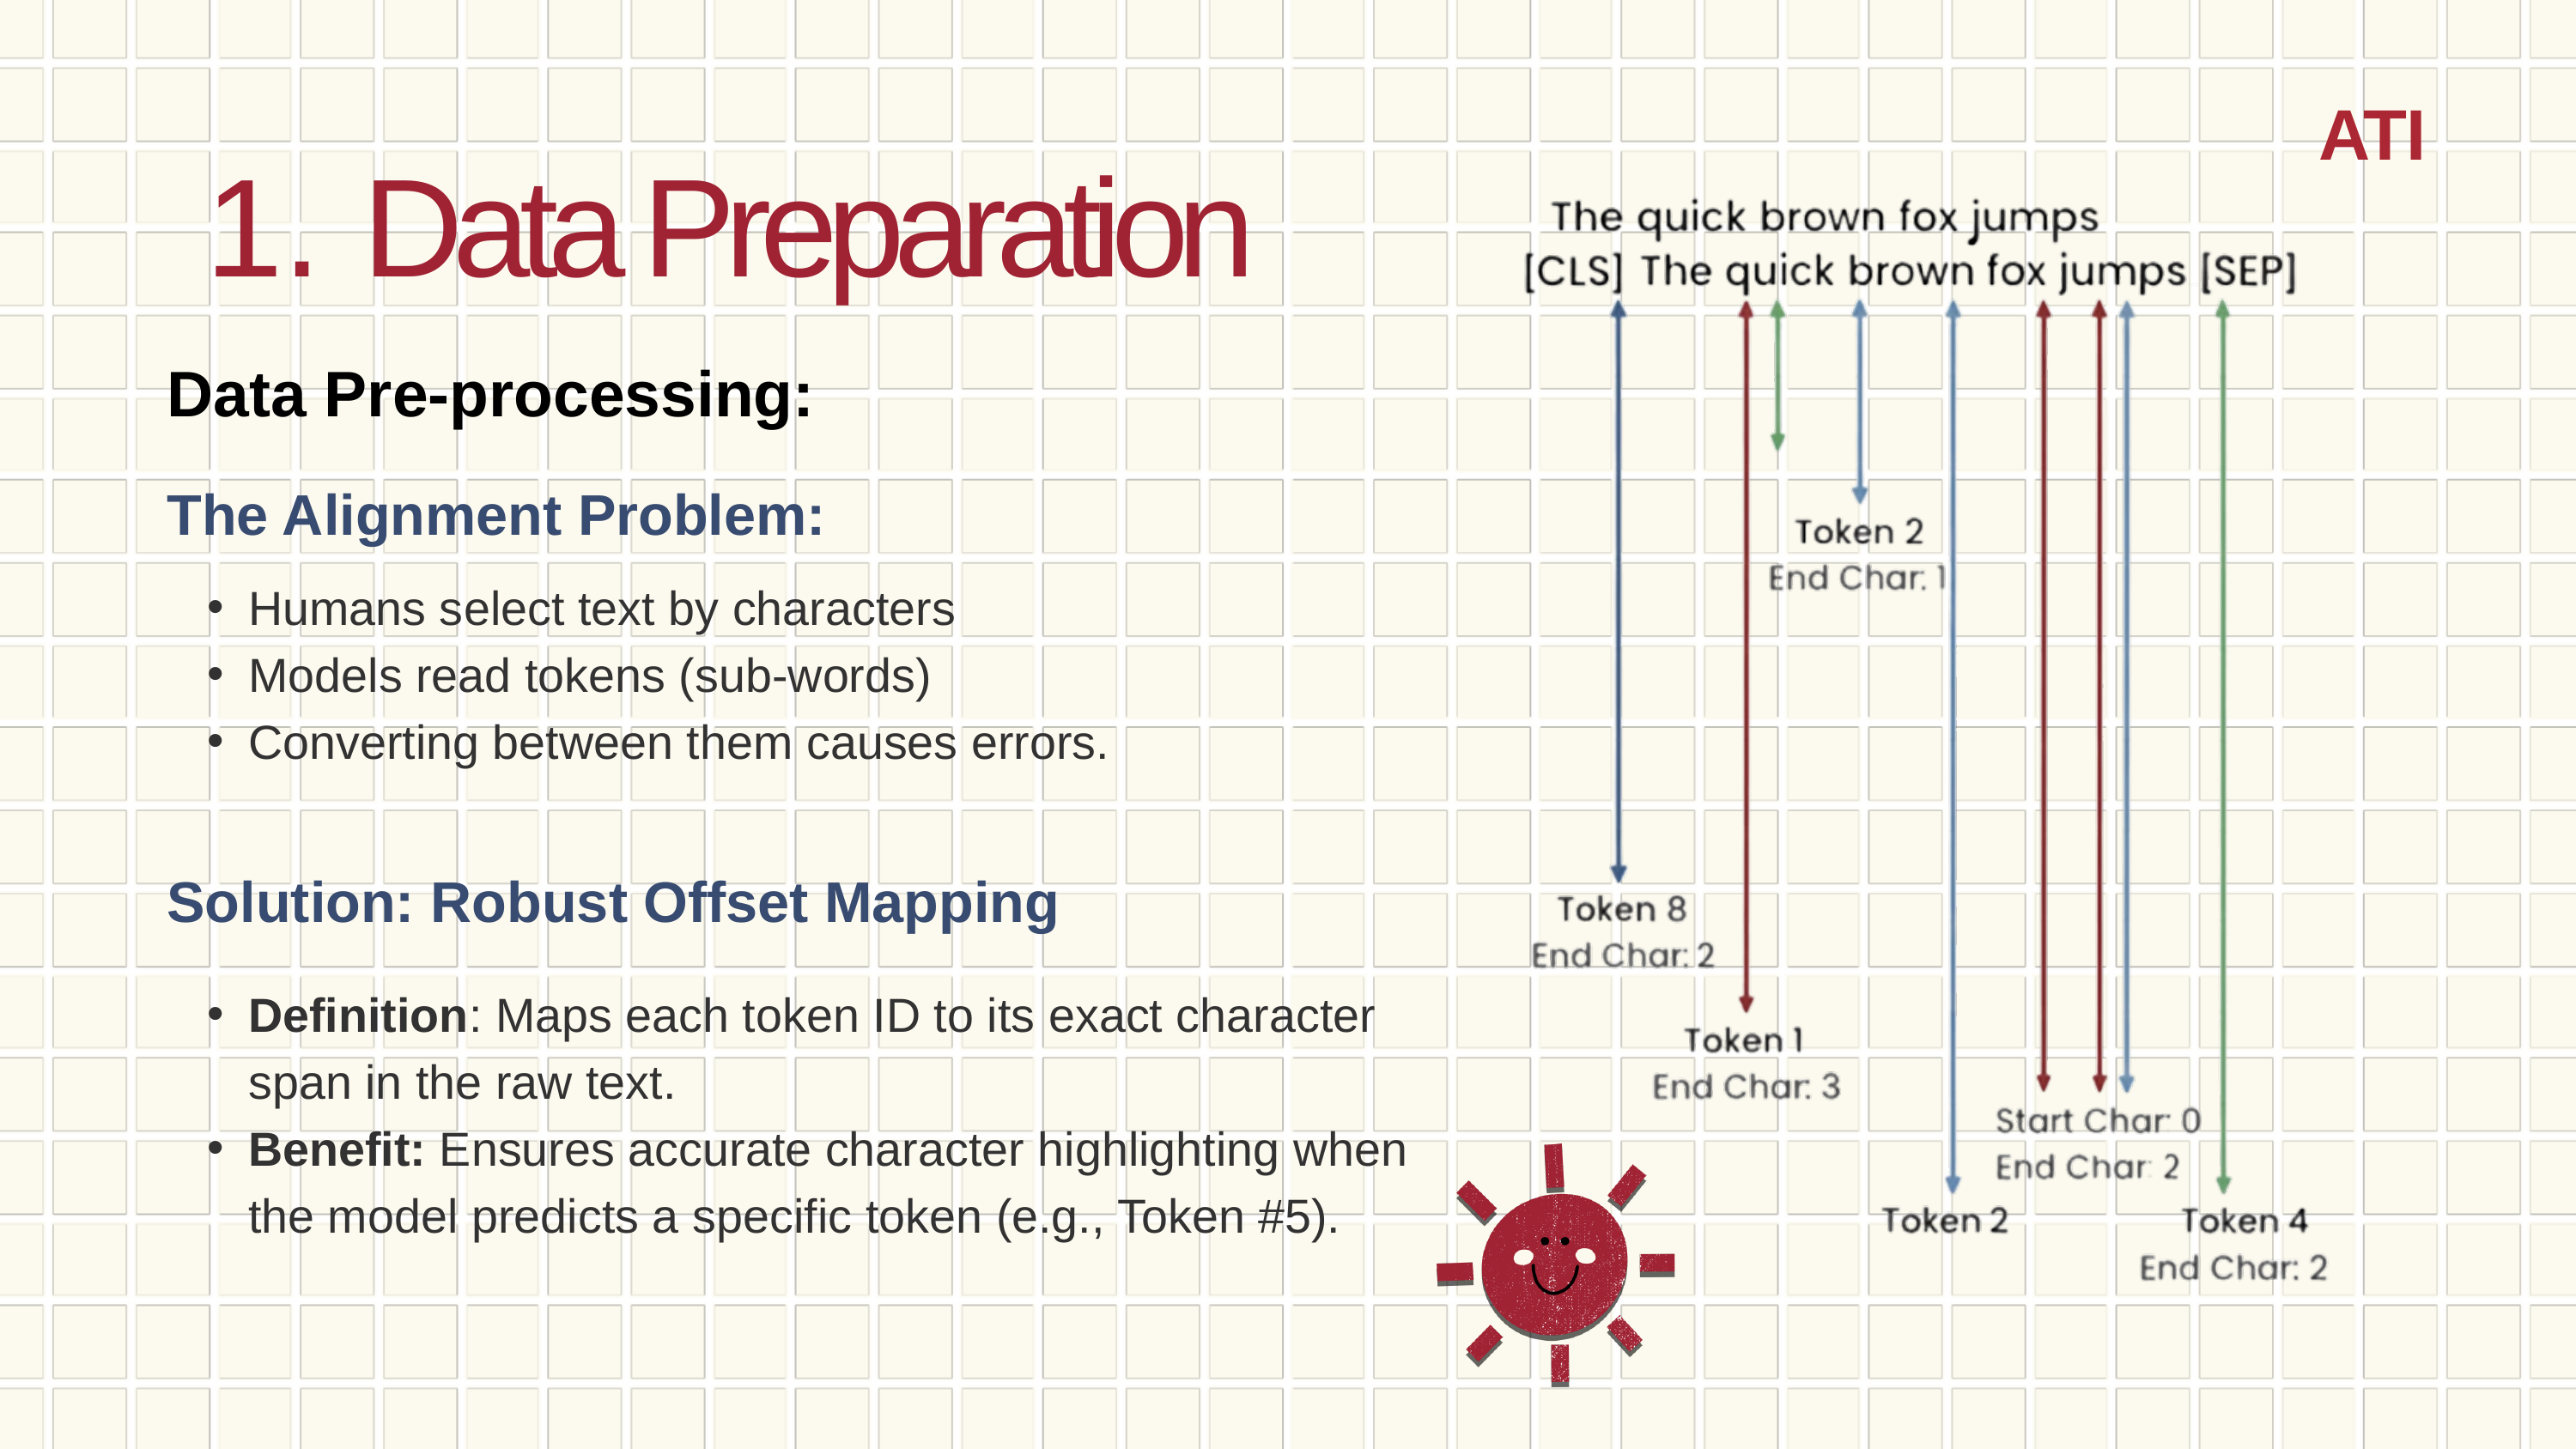

ATI

 Data Preparation
Data Pre-processing:
The Alignment Problem:
Humans select text by characters
Models read tokens (sub-words)
Converting between them causes errors.
Solution: Robust Offset Mapping
Definition: Maps each token ID to its exact character span in the raw text.
Benefit: Ensures accurate character highlighting when the model predicts a specific token (e.g., Token #5).